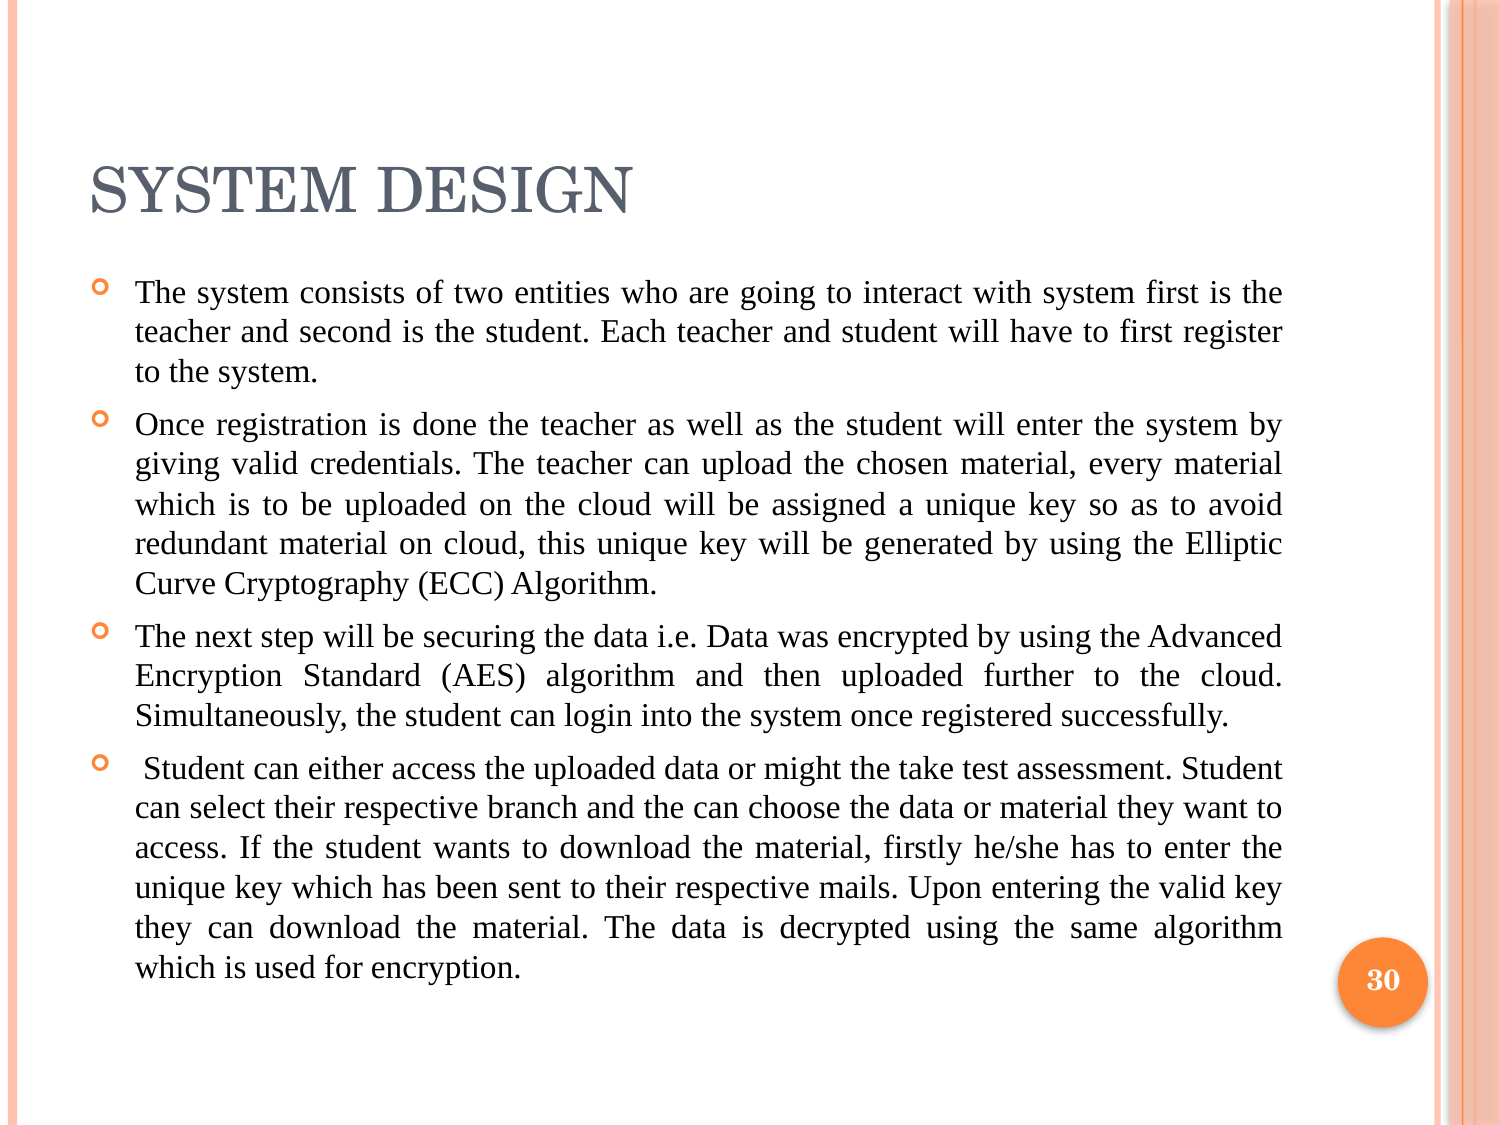

# System Design
The system consists of two entities who are going to interact with system first is the teacher and second is the student. Each teacher and student will have to first register to the system.
Once registration is done the teacher as well as the student will enter the system by giving valid credentials. The teacher can upload the chosen material, every material which is to be uploaded on the cloud will be assigned a unique key so as to avoid redundant material on cloud, this unique key will be generated by using the Elliptic Curve Cryptography (ECC) Algorithm.
The next step will be securing the data i.e. Data was encrypted by using the Advanced Encryption Standard (AES) algorithm and then uploaded further to the cloud. Simultaneously, the student can login into the system once registered successfully.
 Student can either access the uploaded data or might the take test assessment. Student can select their respective branch and the can choose the data or material they want to access. If the student wants to download the material, firstly he/she has to enter the unique key which has been sent to their respective mails. Upon entering the valid key they can download the material. The data is decrypted using the same algorithm which is used for encryption.
30